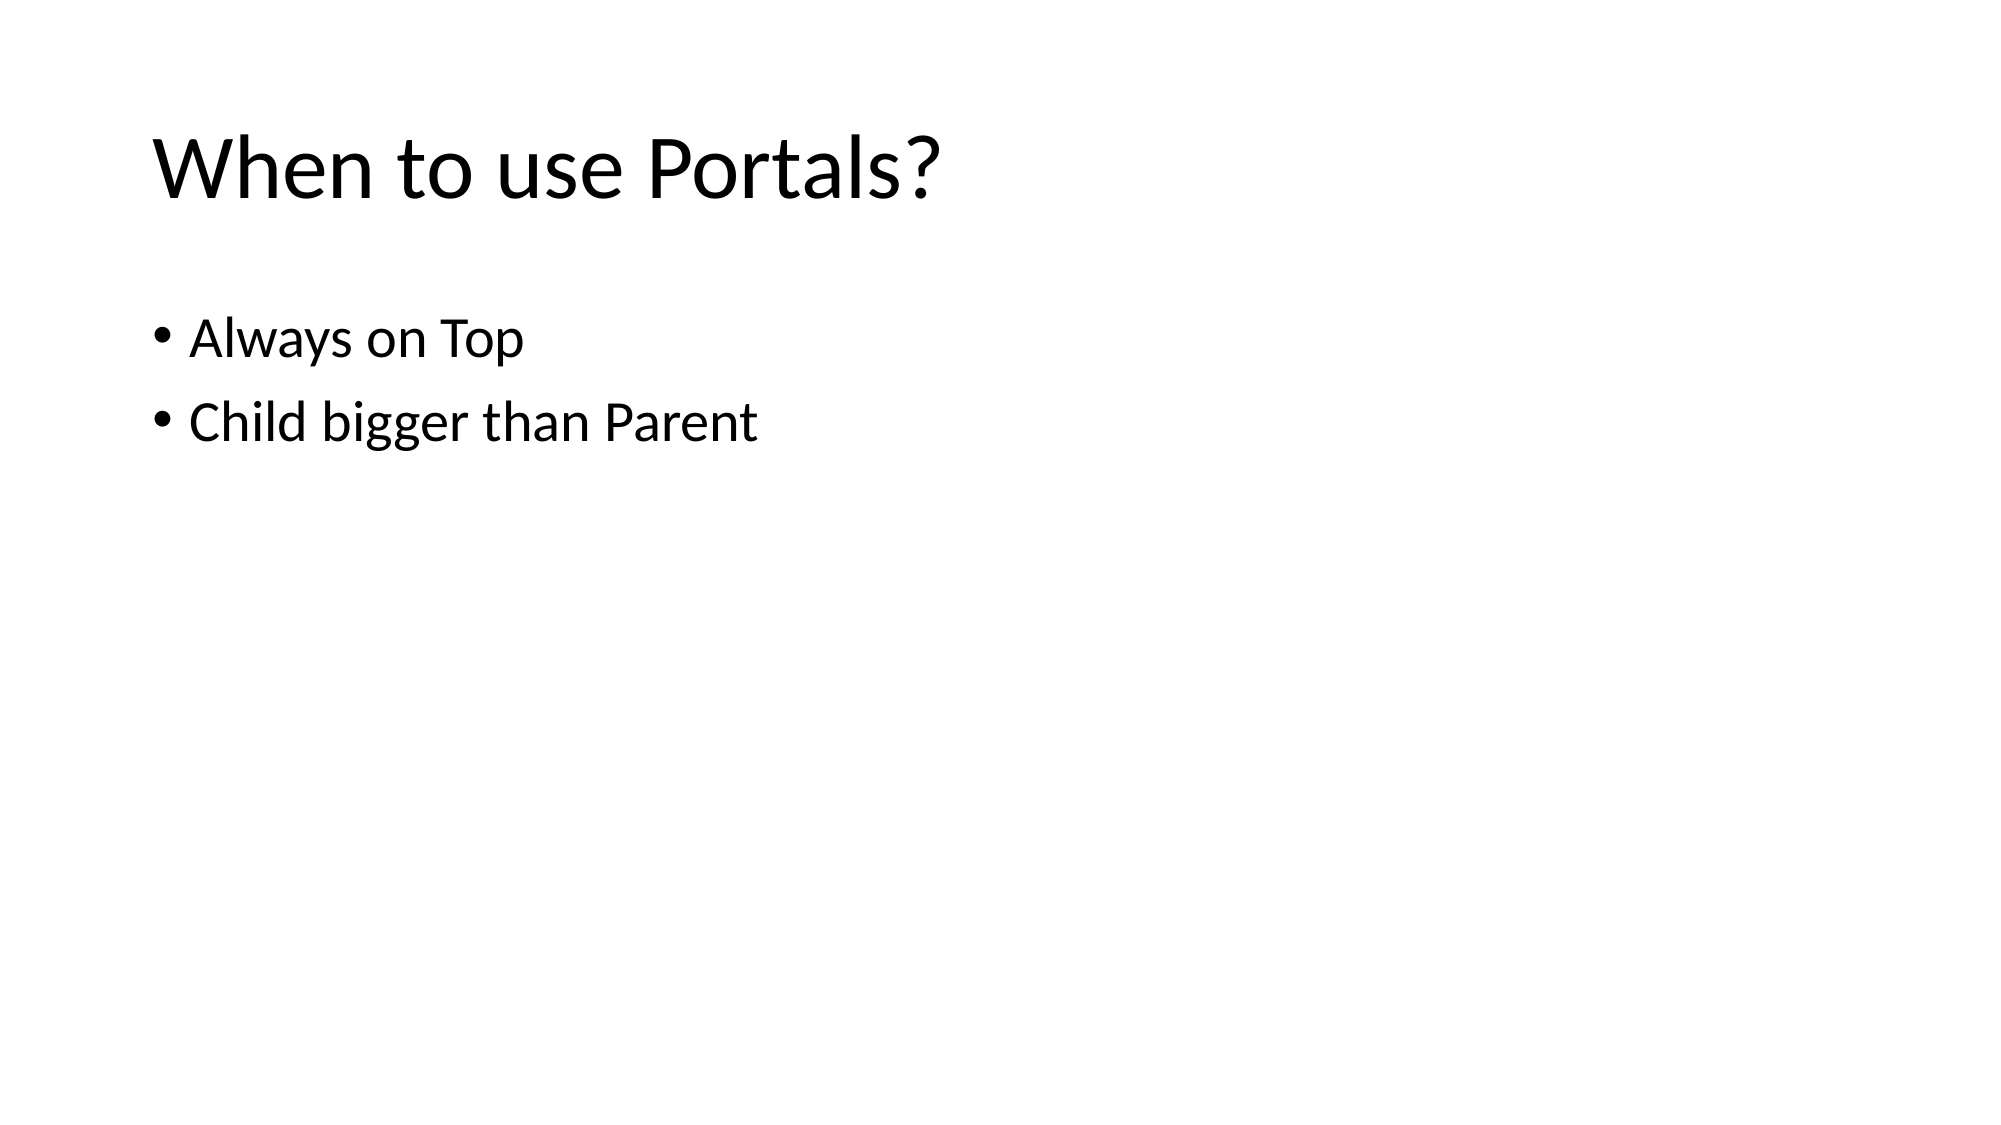

# When to use Portals?
Always on Top
Child bigger than Parent